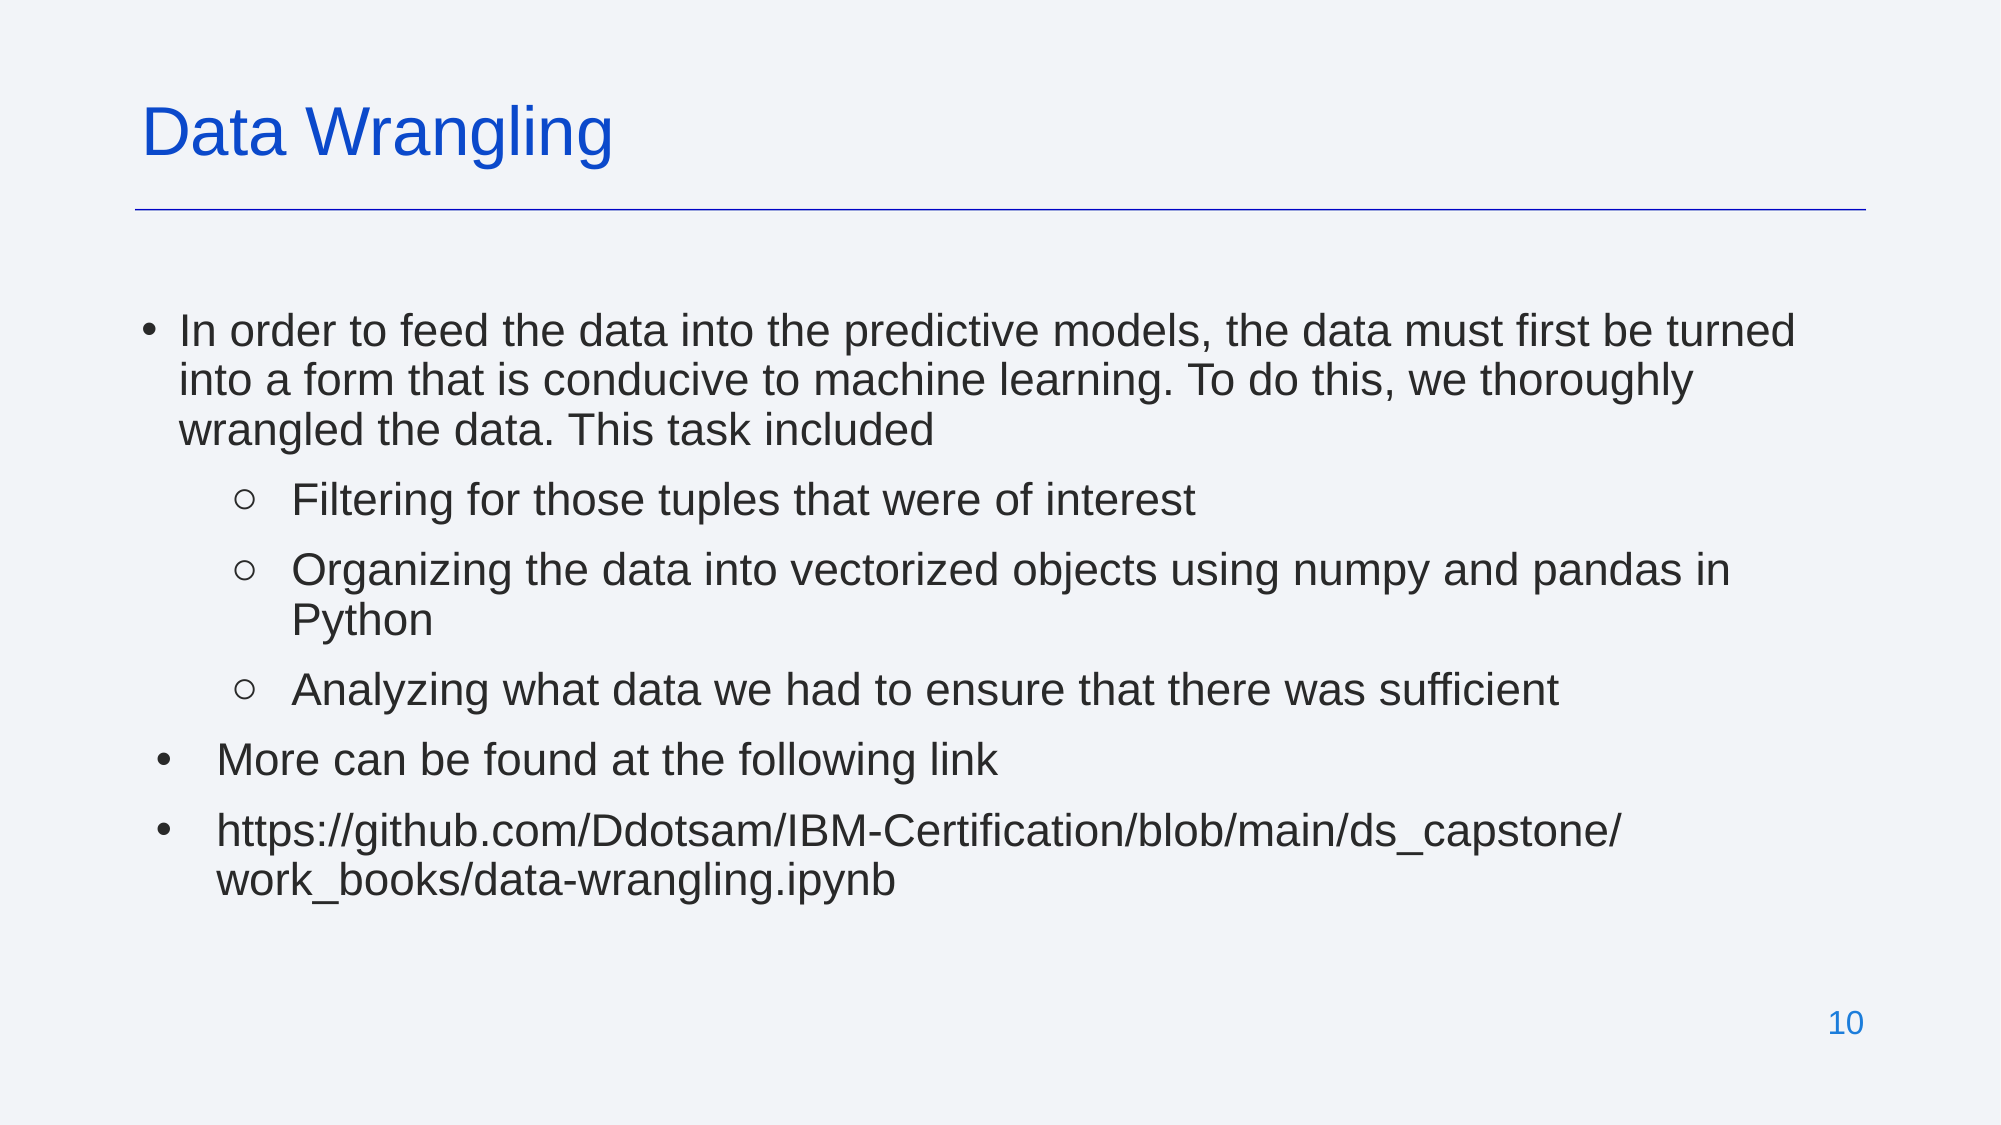

Data Wrangling
In order to feed the data into the predictive models, the data must first be turned into a form that is conducive to machine learning. To do this, we thoroughly wrangled the data. This task included
Filtering for those tuples that were of interest
Organizing the data into vectorized objects using numpy and pandas in Python
Analyzing what data we had to ensure that there was sufficient
More can be found at the following link
https://github.com/Ddotsam/IBM-Certification/blob/main/ds_capstone/work_books/data-wrangling.ipynb

10